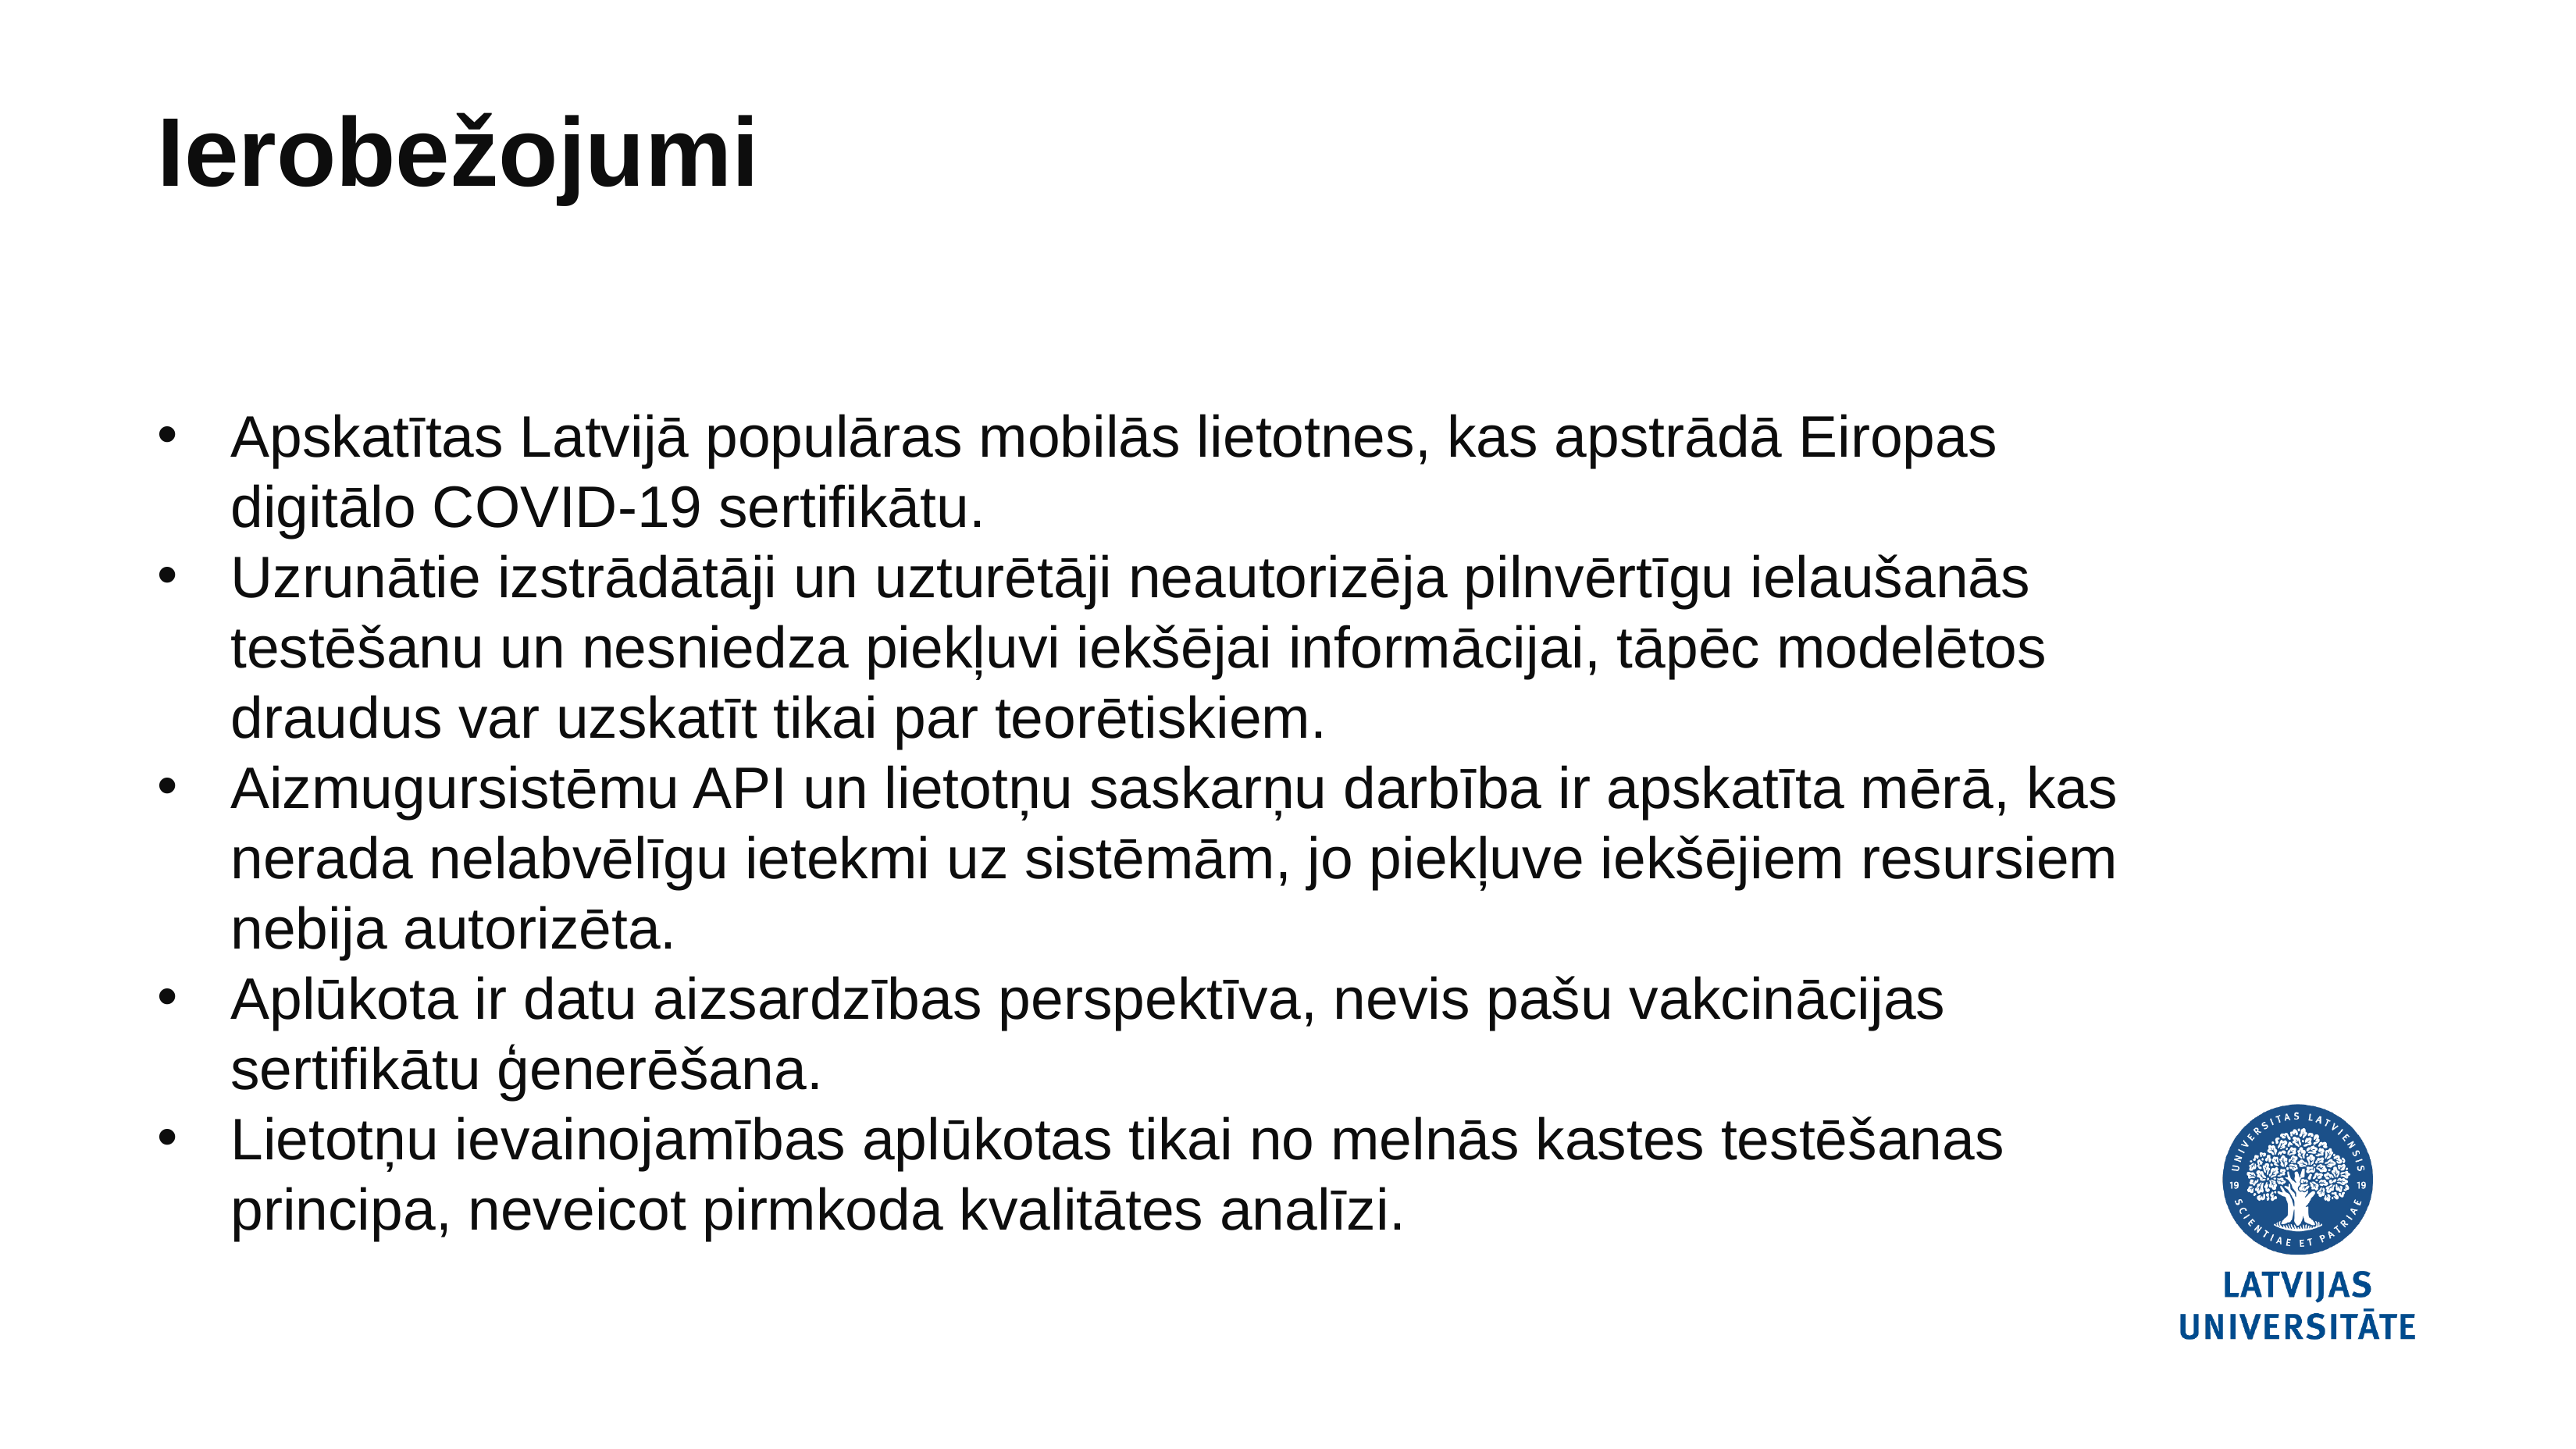

Ierobežojumi
Apskatītas Latvijā populāras mobilās lietotnes, kas apstrādā Eiropas digitālo COVID-19 sertifikātu.
Uzrunātie izstrādātāji un uzturētāji neautorizēja pilnvērtīgu ielaušanās testēšanu un nesniedza piekļuvi iekšējai informācijai, tāpēc modelētos draudus var uzskatīt tikai par teorētiskiem.
Aizmugursistēmu API un lietotņu saskarņu darbība ir apskatīta mērā, kas nerada nelabvēlīgu ietekmi uz sistēmām, jo piekļuve iekšējiem resursiem nebija autorizēta.
Aplūkota ir datu aizsardzības perspektīva, nevis pašu vakcinācijas sertifikātu ģenerēšana.
Lietotņu ievainojamības aplūkotas tikai no melnās kastes testēšanas principa, neveicot pirmkoda kvalitātes analīzi.